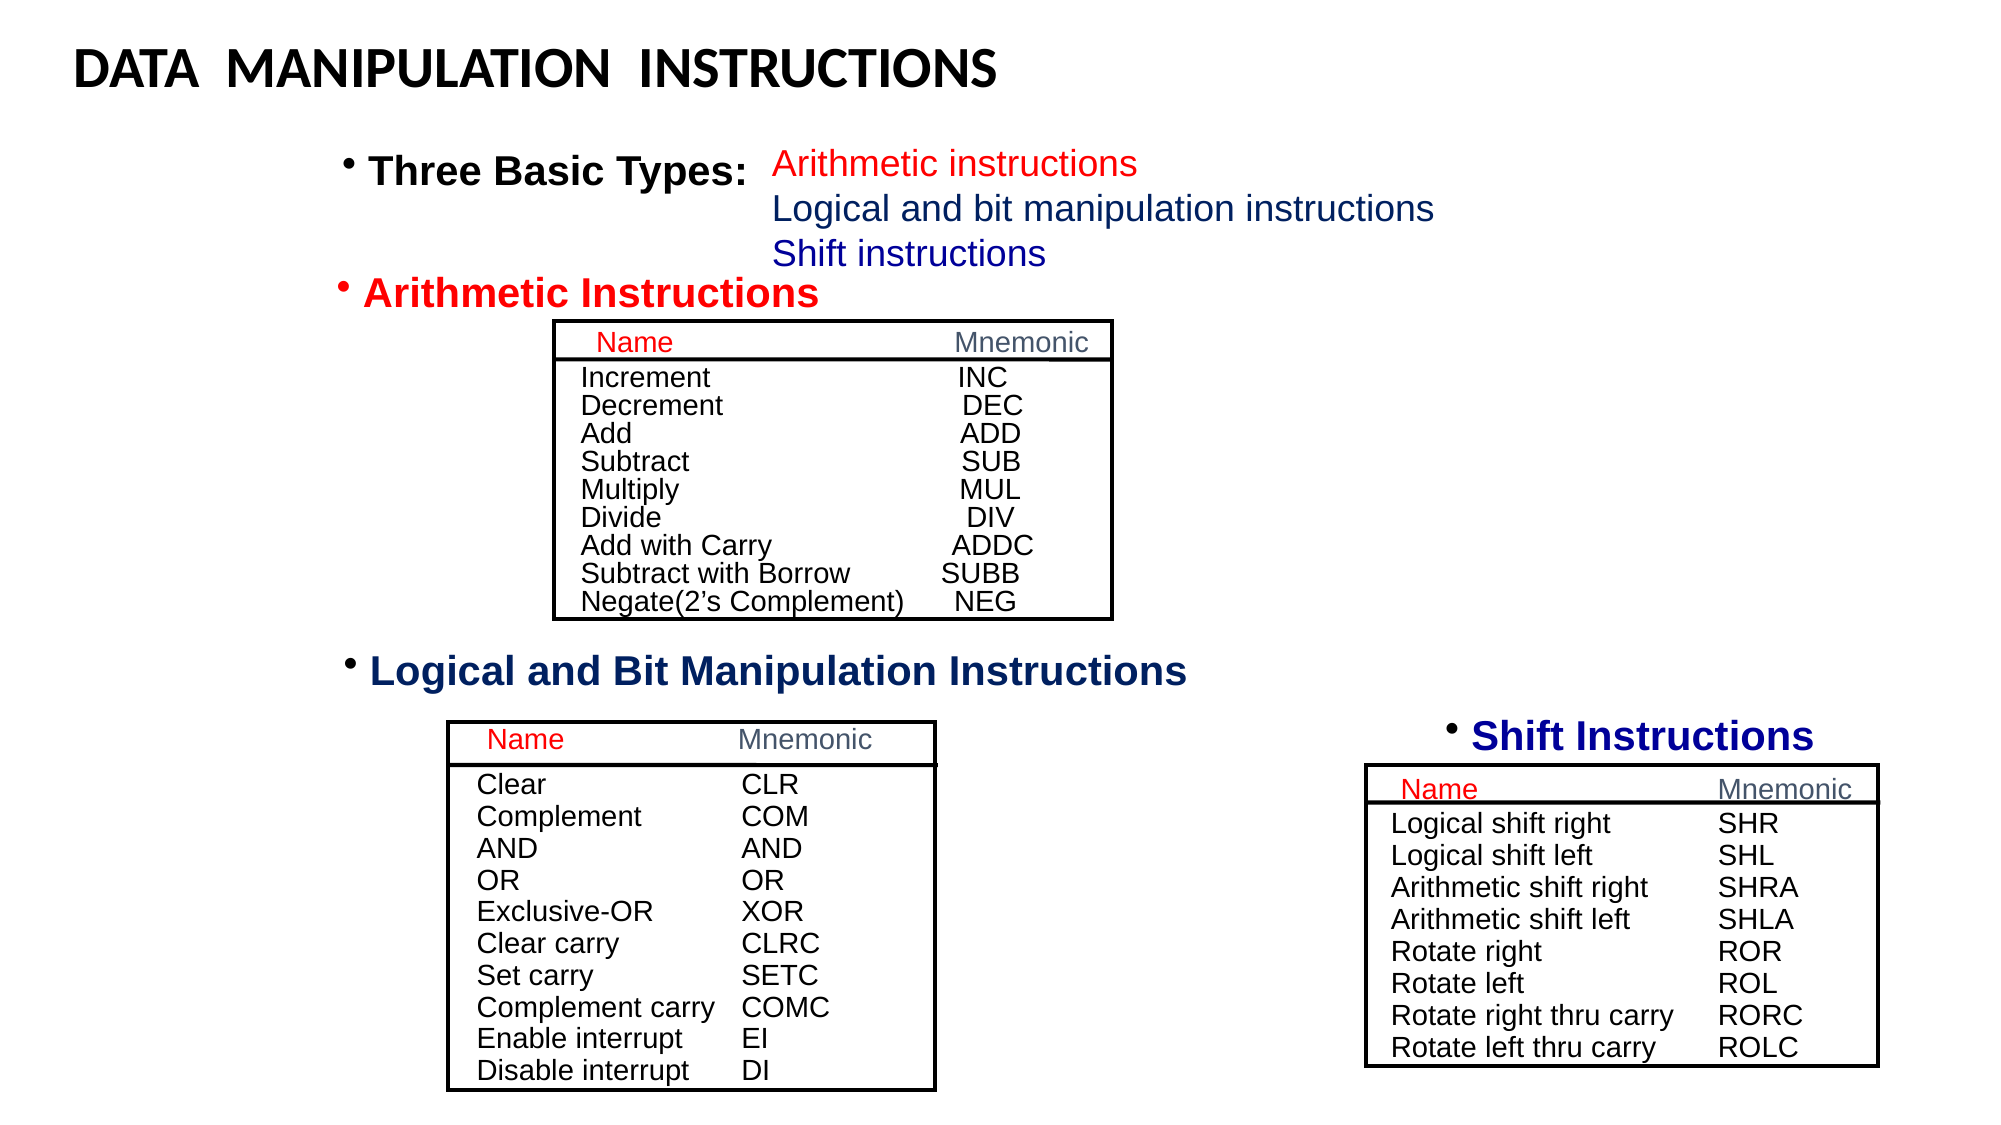

# DATA  MANIPULATION  INSTRUCTIONS
Arithmetic instructions
Logical and bit manipulation instructions
Shift instructions
 Three Basic Types:
 Arithmetic Instructions

Name                                  Mnemonic
Increment                              INC
Decrement                             DEC
Add                                        ADD
Subtract                                 SUB
Multiply                                  MUL
Divide                                     DIV
Add with Carry                      ADDC
Subtract with Borrow           SUBB
Negate(2’s Complement)      NEG

 Logical and Bit Manipulation Instructions
 Shift Instructions

Name                             Mnemonic

Logical shift right	SHR
Logical shift left	SHL
Arithmetic shift right	SHRA
Arithmetic shift left	SHLA
Rotate right	ROR
Rotate left	ROL
Rotate right thru carry	RORC
Rotate left thru carry	ROLC
Name                     Mnemonic

Clear	CLR
Complement	COM
AND	AND
OR	OR
Exclusive-OR	XOR
Clear carry	CLRC
Set carry	SETC
Complement carry	COMC
Enable interrupt	EI
Disable interrupt	DI